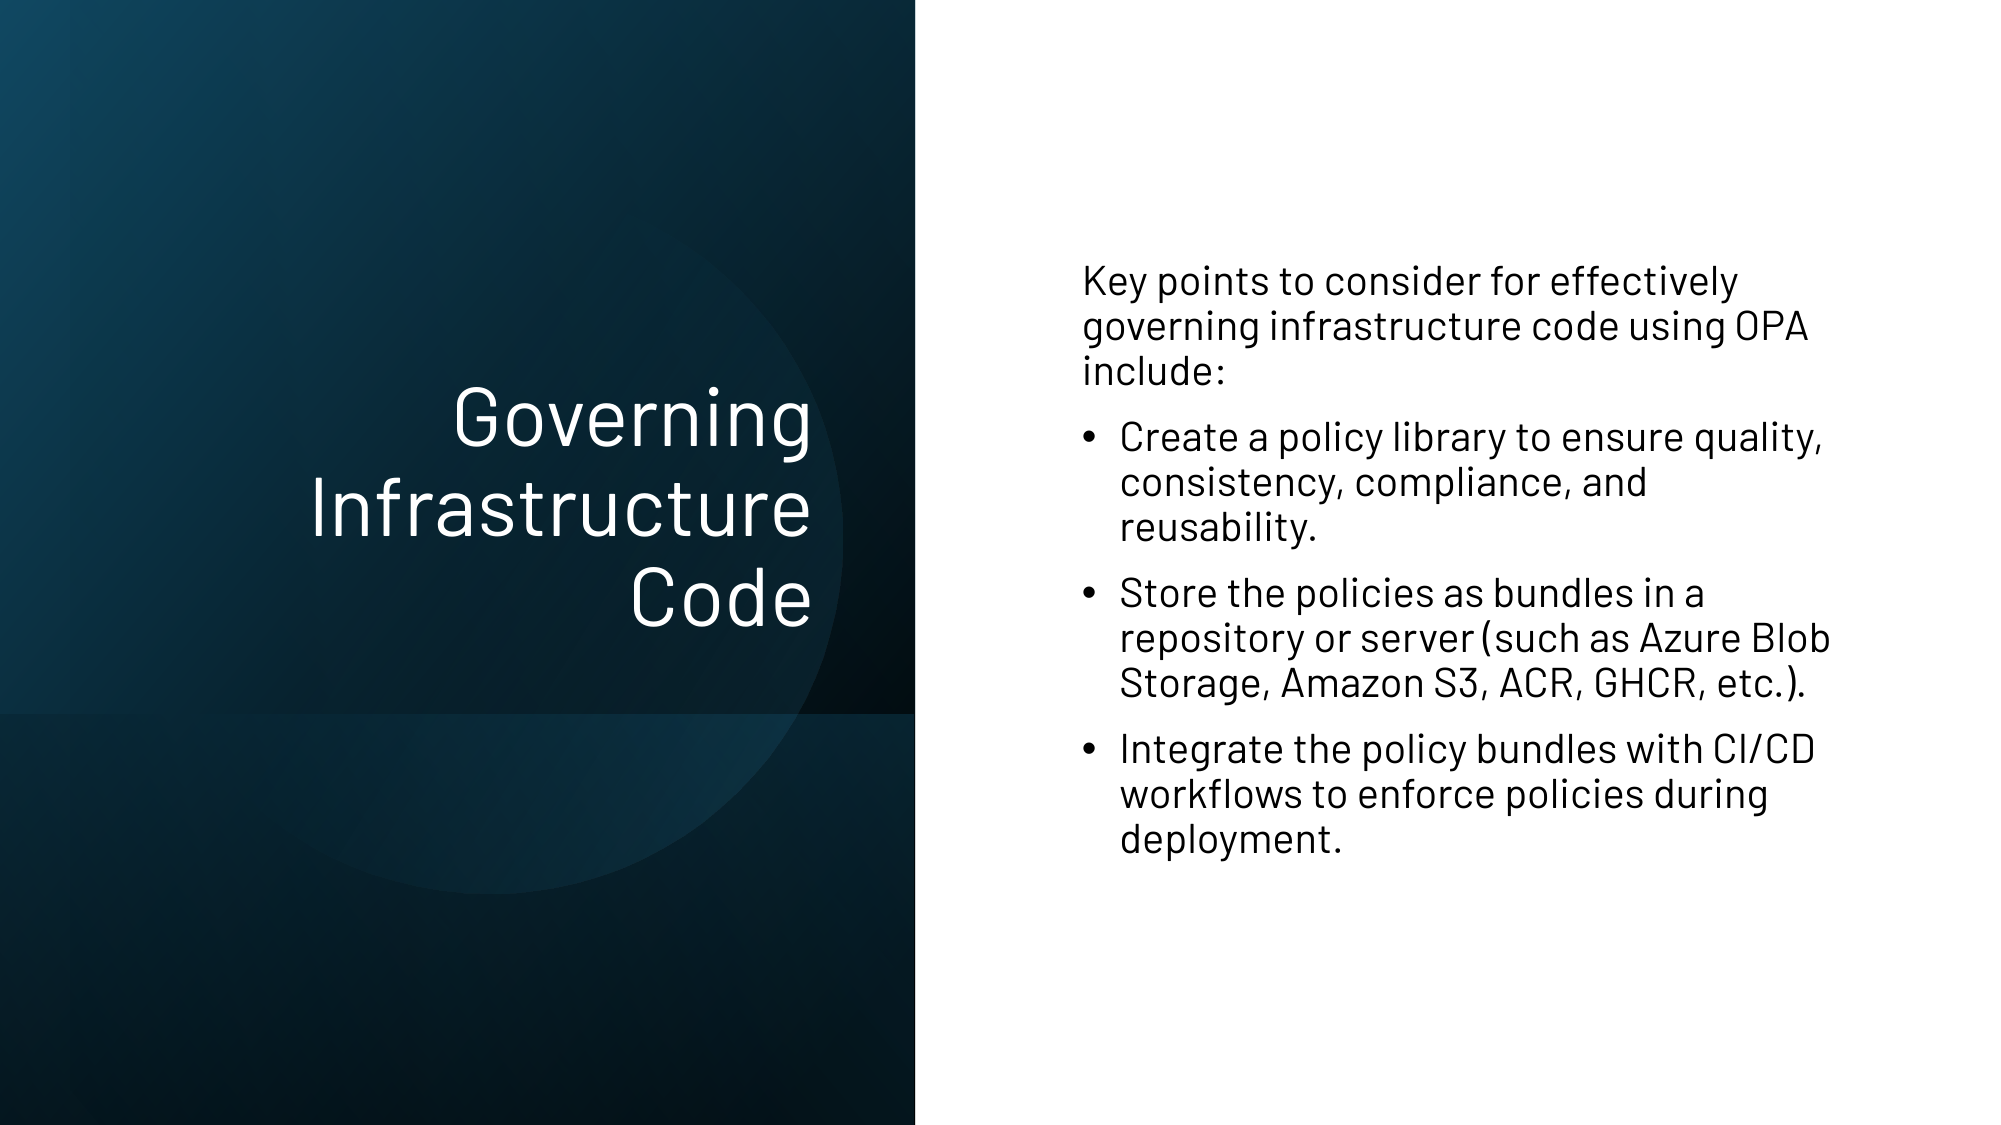

# Governing Infrastructure Code

Key points to consider for effectively governing infrastructure code using OPA include:
Create a policy library to ensure quality, consistency, compliance, and reusability.
Store the policies as bundles in a repository or server (such as Azure Blob Storage, Amazon S3, ACR, GHCR, etc.).
Integrate the policy bundles with CI/CD workflows to enforce policies during deployment.